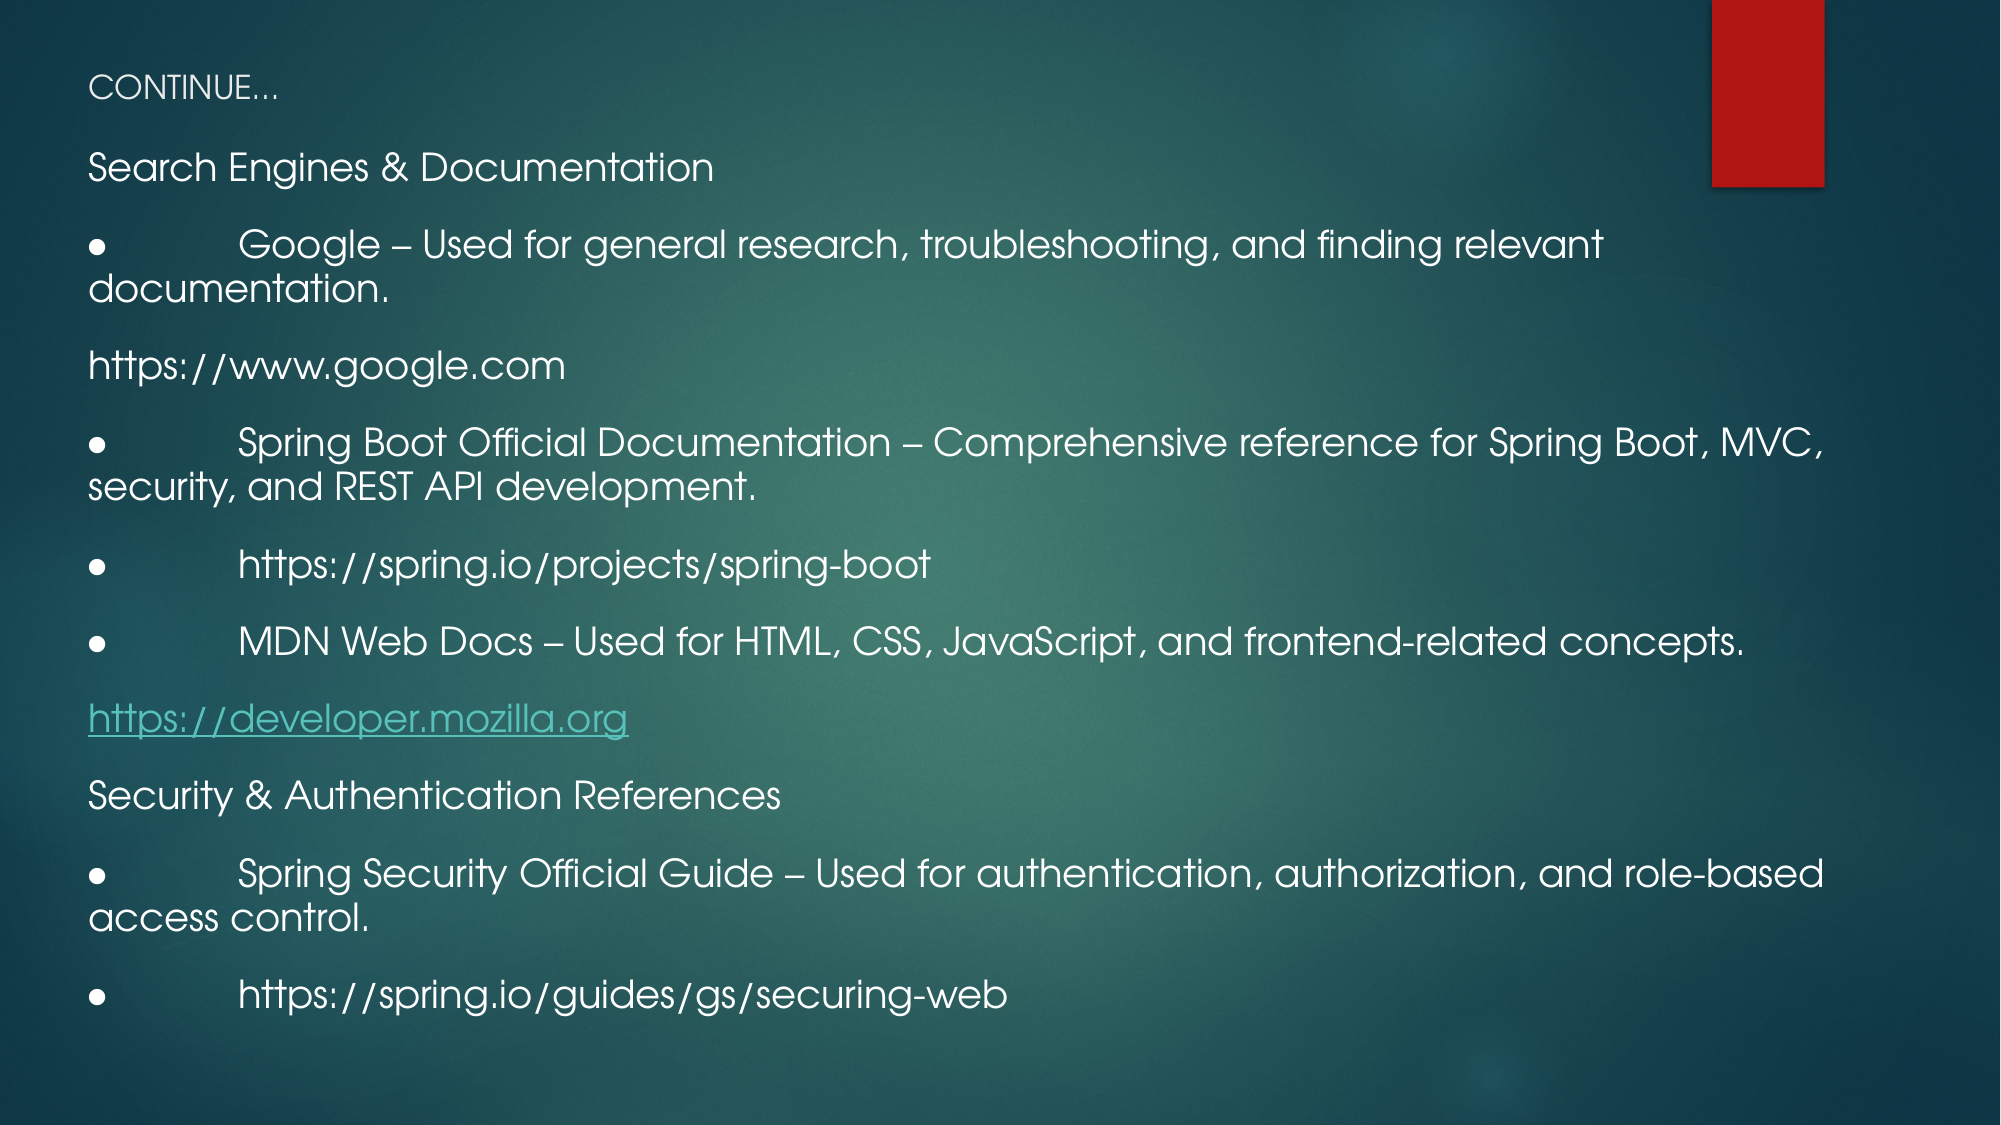

# CONTINUE…
Search Engines & Documentation
⦁	Google – Used for general research, troubleshooting, and finding relevant documentation.
https://www.google.com
⦁	Spring Boot Official Documentation – Comprehensive reference for Spring Boot, MVC, security, and REST API development.
⦁	https://spring.io/projects/spring-boot
⦁	MDN Web Docs – Used for HTML, CSS, JavaScript, and frontend-related concepts.
https://developer.mozilla.org
Security & Authentication References
⦁	Spring Security Official Guide – Used for authentication, authorization, and role-based access control.
⦁	https://spring.io/guides/gs/securing-web